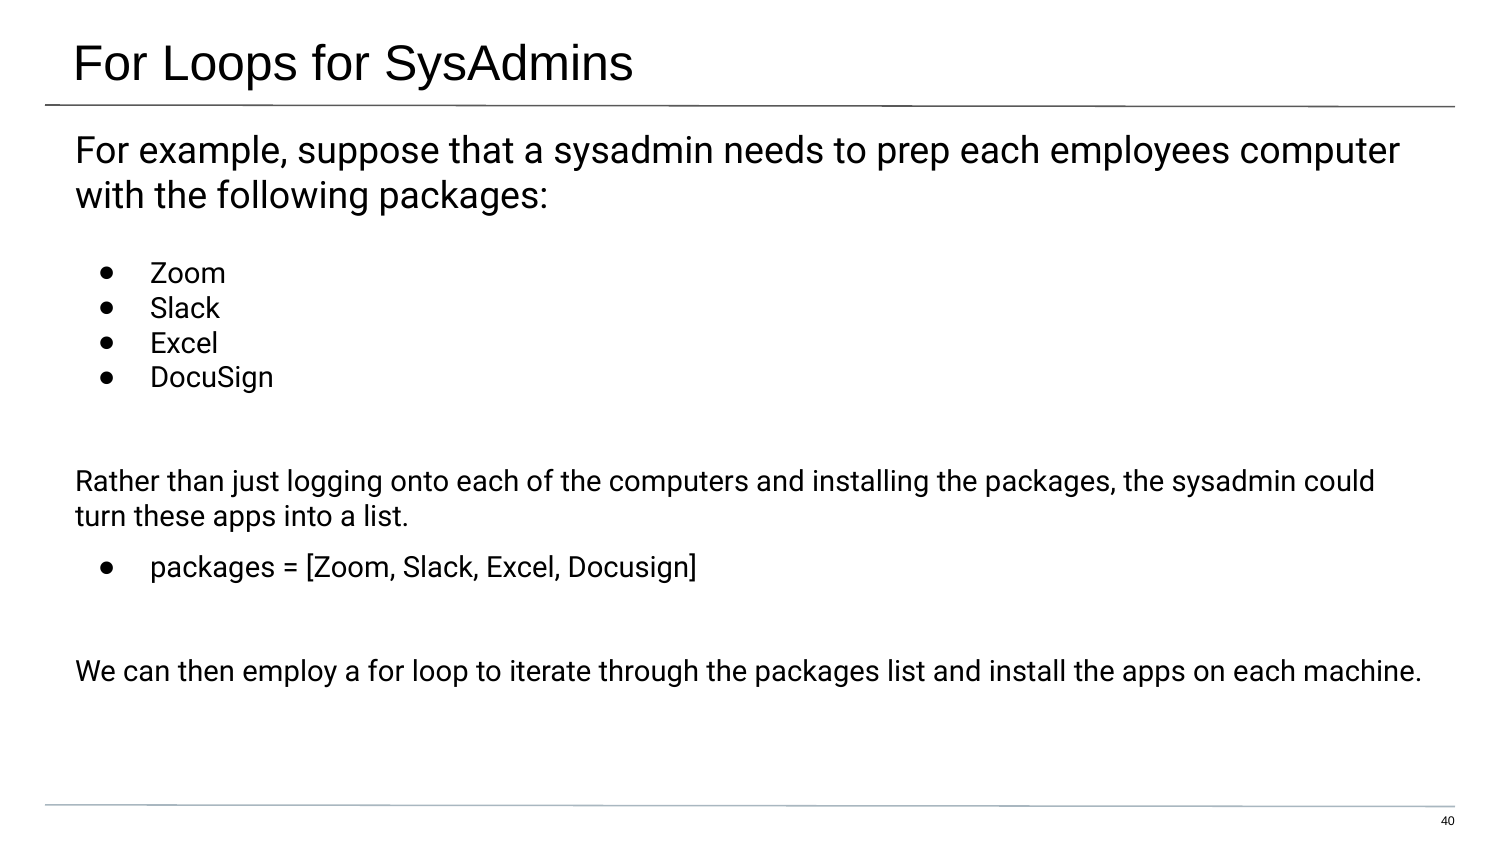

# For Loops for SysAdmins
For example, suppose that a sysadmin needs to prep each employees computer with the following packages:
Zoom
Slack
Excel
DocuSign

Rather than just logging onto each of the computers and installing the packages, the sysadmin could turn these apps into a list.
packages = [Zoom, Slack, Excel, Docusign]

We can then employ a for loop to iterate through the packages list and install the apps on each machine.

40